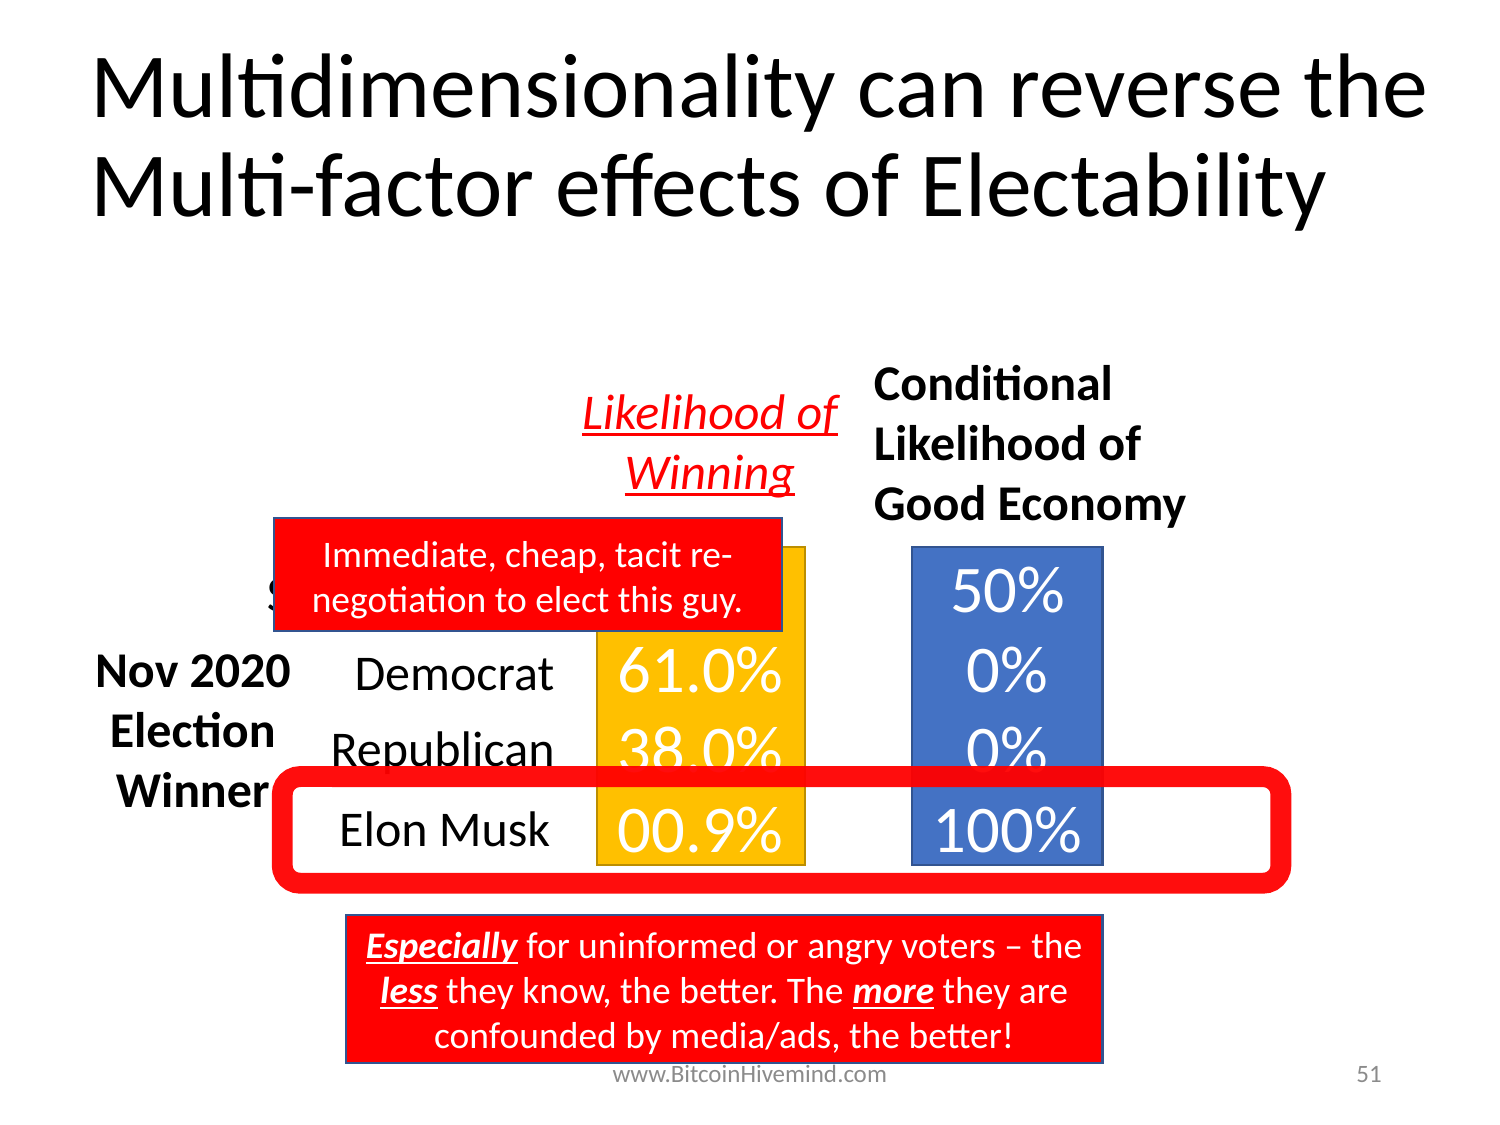

# Multidimensionality can reverse the Multi-factor effects of Electability
Conditional Likelihood of Good Economy
Likelihood of Winning
Immediate, cheap, tacit re-negotiation to elect this guy.
00.1%
61.0%
38.0%
00.9%
50%
0%
0%
100%
Someone Else
Nov 2020 Election Winner
Democrat
Republican

Elon Musk
Especially for uninformed or angry voters – the less they know, the better. The more they are confounded by media/ads, the better!
www.BitcoinHivemind.com
51